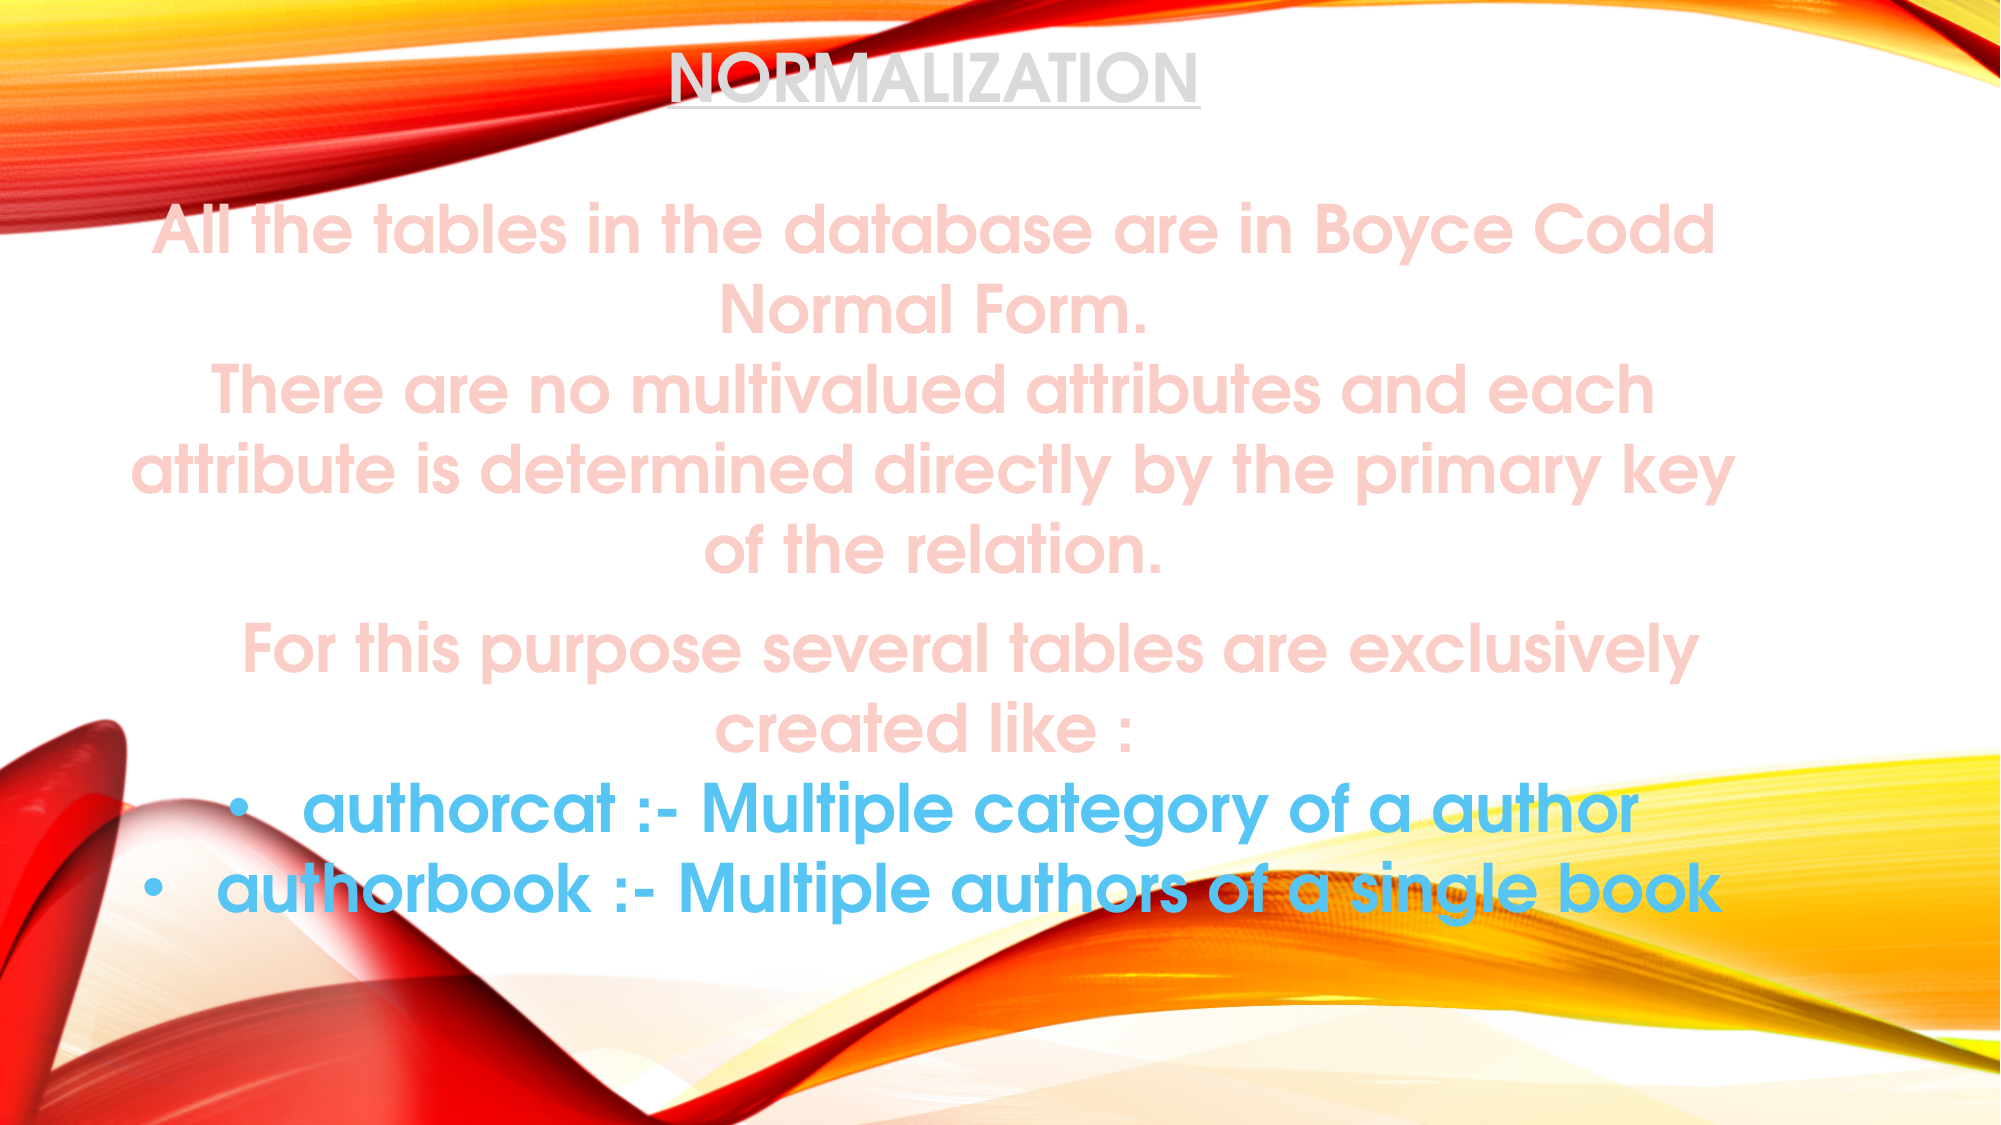

NORMALIZATION
All the tables in the database are in Boyce Codd Normal Form.
There are no multivalued attributes and each attribute is determined directly by the primary key of the relation.
    For this purpose several tables are exclusively created like :
authorcat :- Multiple category of a author
authorbook :- Multiple authors of a single book